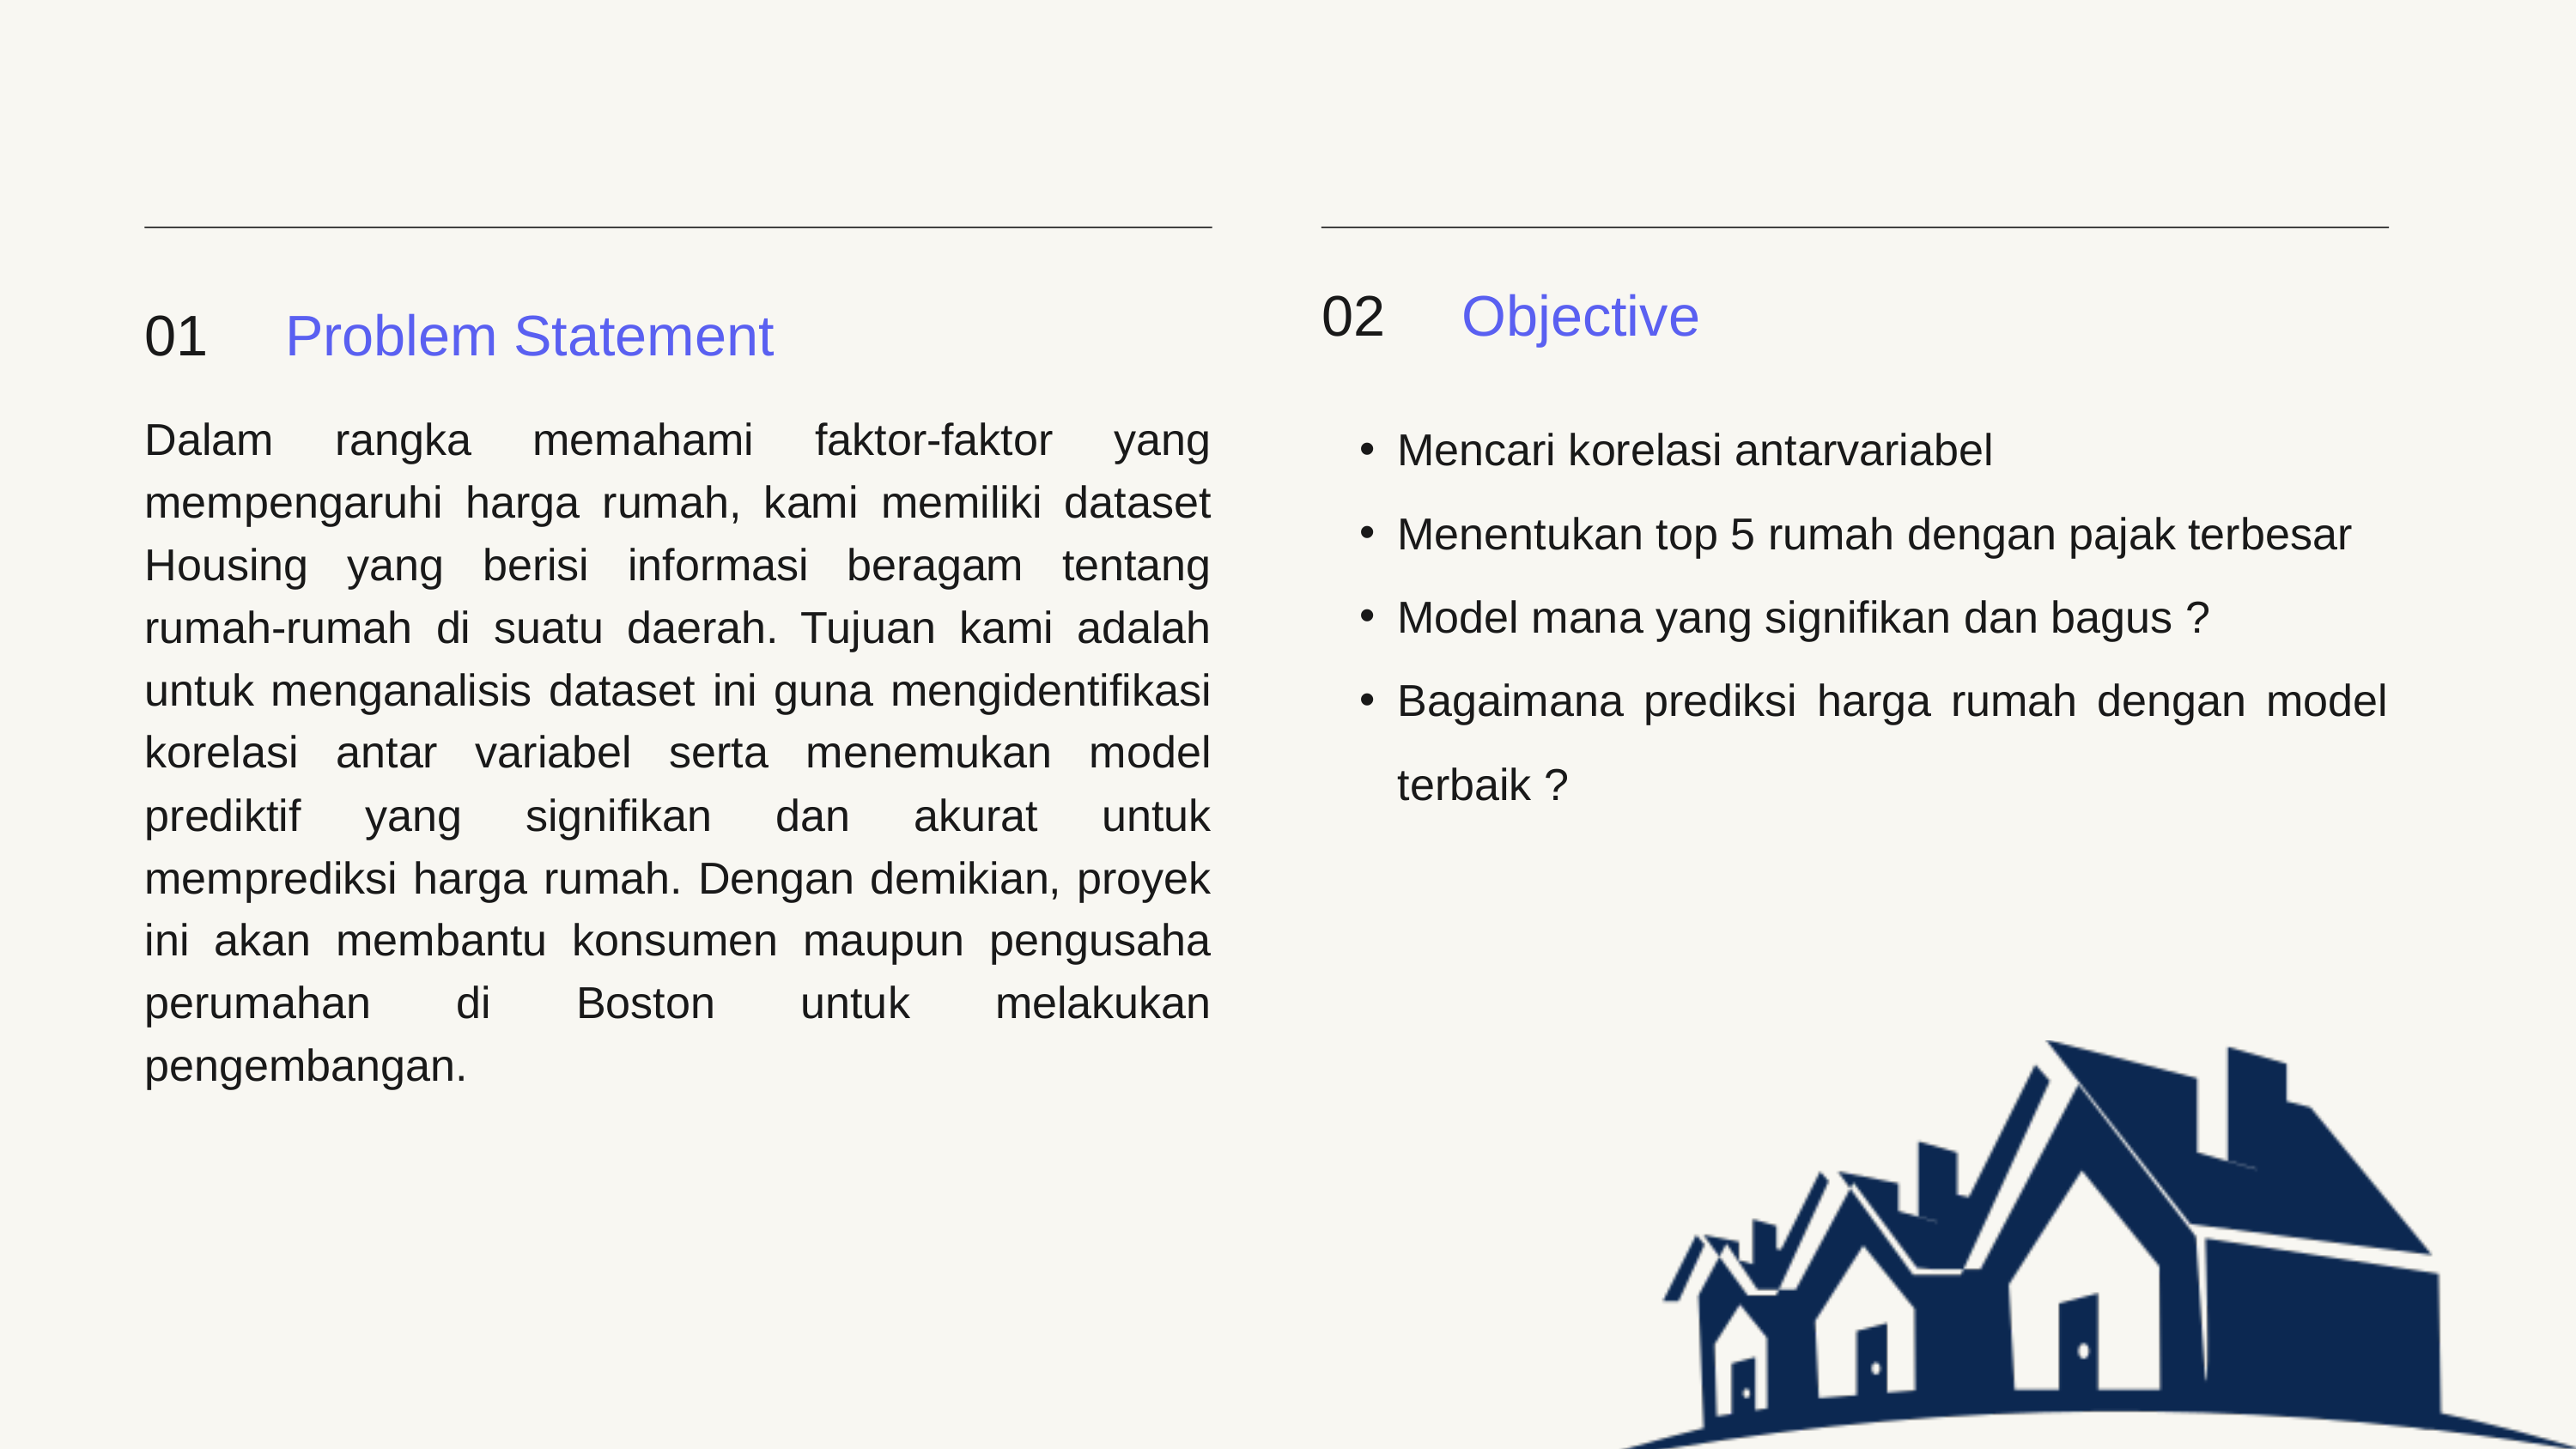

02
Objective
01
Problem Statement
Mencari korelasi antarvariabel
Menentukan top 5 rumah dengan pajak terbesar
Model mana yang signifikan dan bagus ?
Bagaimana prediksi harga rumah dengan model terbaik ?
Dalam rangka memahami faktor-faktor yang mempengaruhi harga rumah, kami memiliki dataset Housing yang berisi informasi beragam tentang rumah-rumah di suatu daerah. Tujuan kami adalah untuk menganalisis dataset ini guna mengidentifikasi korelasi antar variabel serta menemukan model prediktif yang signifikan dan akurat untuk memprediksi harga rumah. Dengan demikian, proyek ini akan membantu konsumen maupun pengusaha perumahan di Boston untuk melakukan pengembangan.